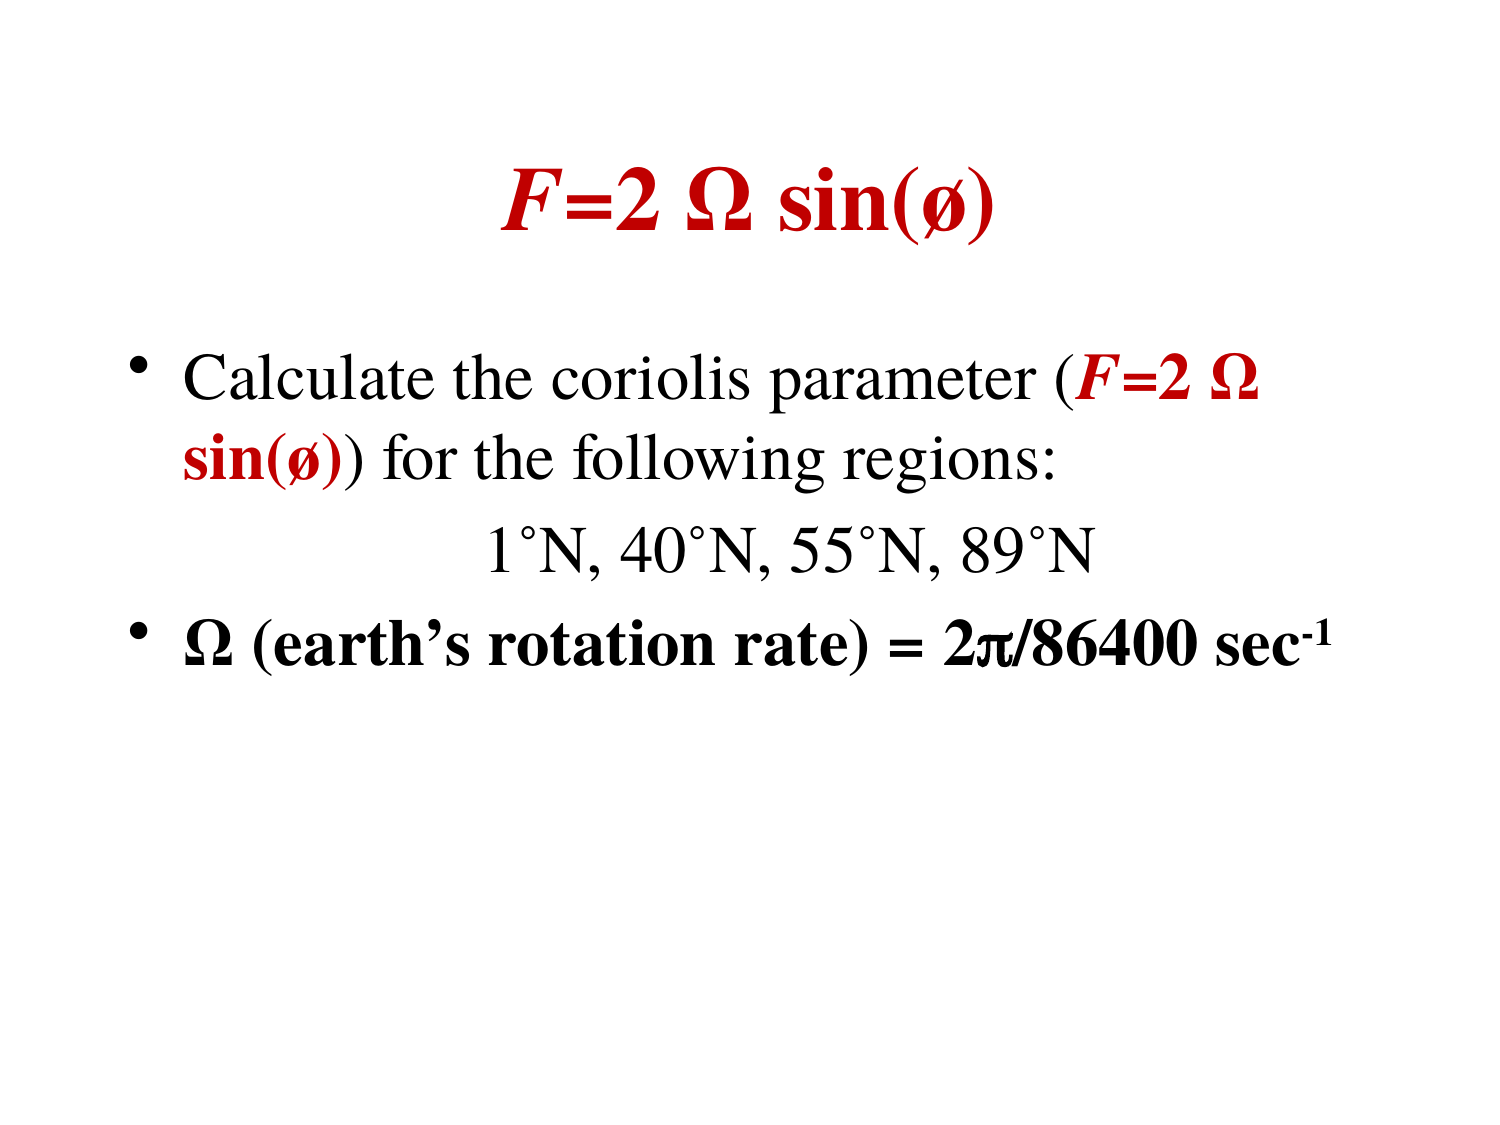

# F=2 Ω sin(ø)
Calculate the coriolis parameter (F=2 Ω sin(ø)) for the following regions:
			1˚N, 40˚N, 55˚N, 89˚N
Ω (earth’s rotation rate) = 2π/86400 sec-1